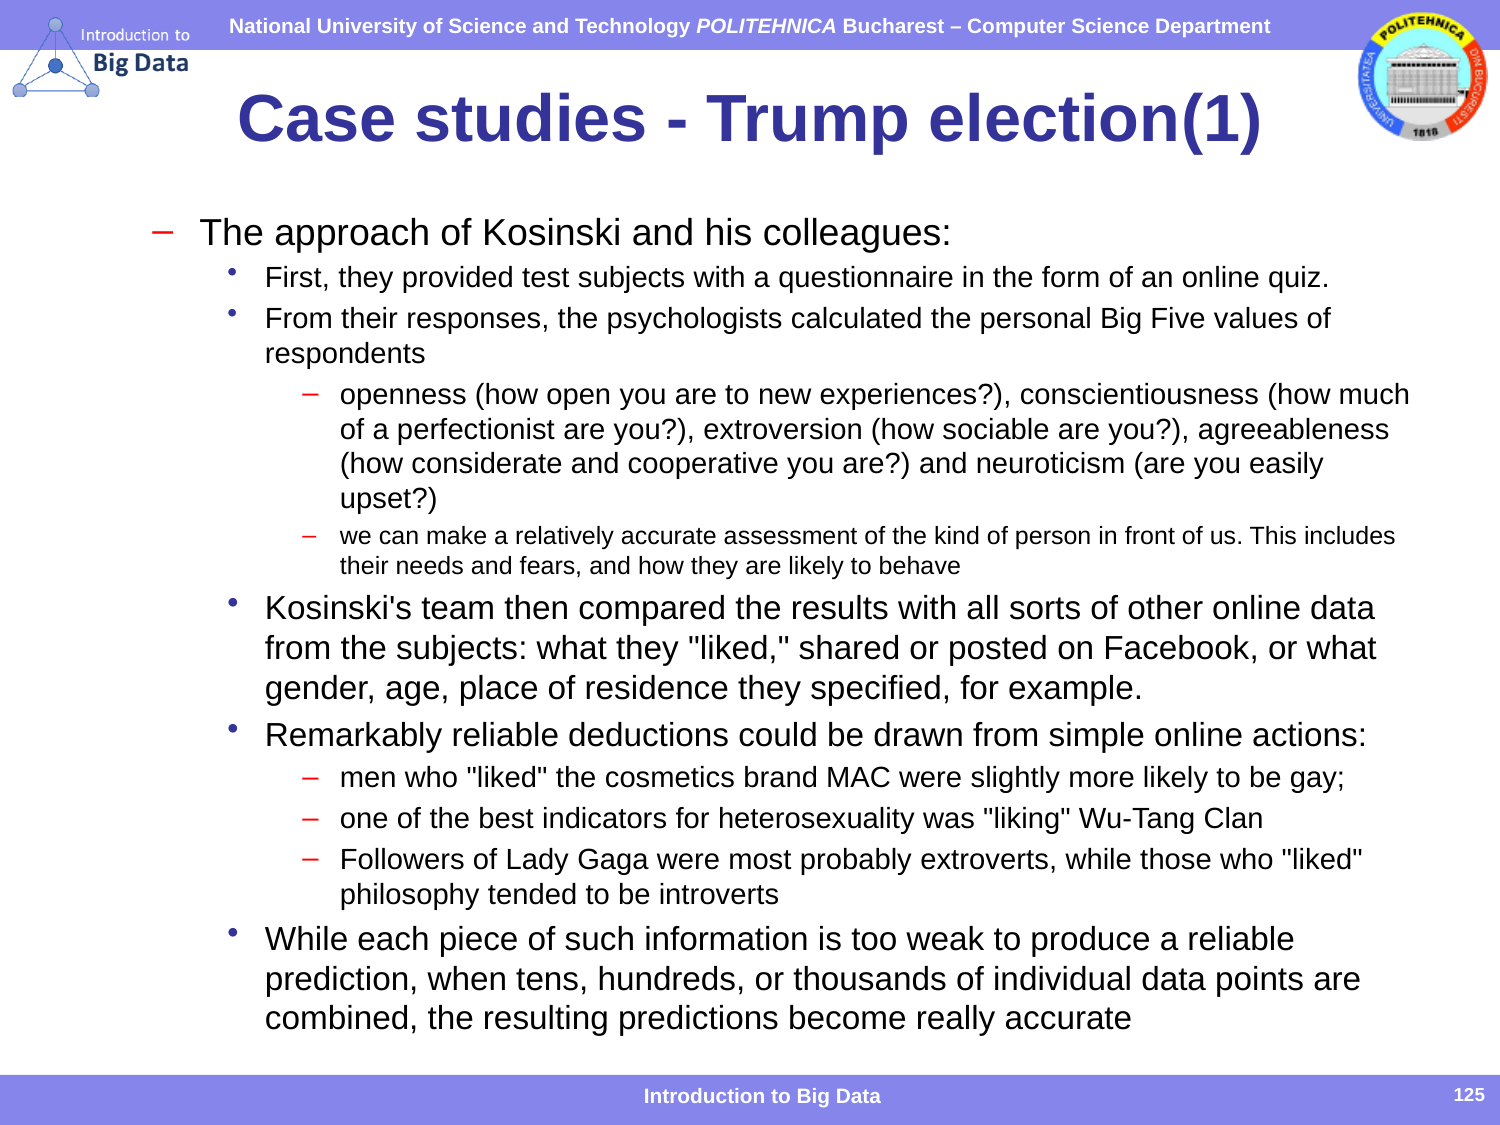

# Case studies - Trump election(1)
The approach of Kosinski and his colleagues:
First, they provided test subjects with a questionnaire in the form of an online quiz.
From their responses, the psychologists calculated the personal Big Five values of respondents
openness (how open you are to new experiences?), conscientiousness (how much of a perfectionist are you?), extroversion (how sociable are you?), agreeableness (how considerate and cooperative you are?) and neuroticism (are you easily upset?)
we can make a relatively accurate assessment of the kind of person in front of us. This includes their needs and fears, and how they are likely to behave
Kosinski's team then compared the results with all sorts of other online data from the subjects: what they "liked," shared or posted on Facebook, or what gender, age, place of residence they specified, for example.
Remarkably reliable deductions could be drawn from simple online actions:
men who "liked" the cosmetics brand MAC were slightly more likely to be gay;
one of the best indicators for heterosexuality was "liking" Wu-Tang Clan
Followers of Lady Gaga were most probably extroverts, while those who "liked" philosophy tended to be introverts
While each piece of such information is too weak to produce a reliable prediction, when tens, hundreds, or thousands of individual data points are combined, the resulting predictions become really accurate
Introduction to Big Data
125